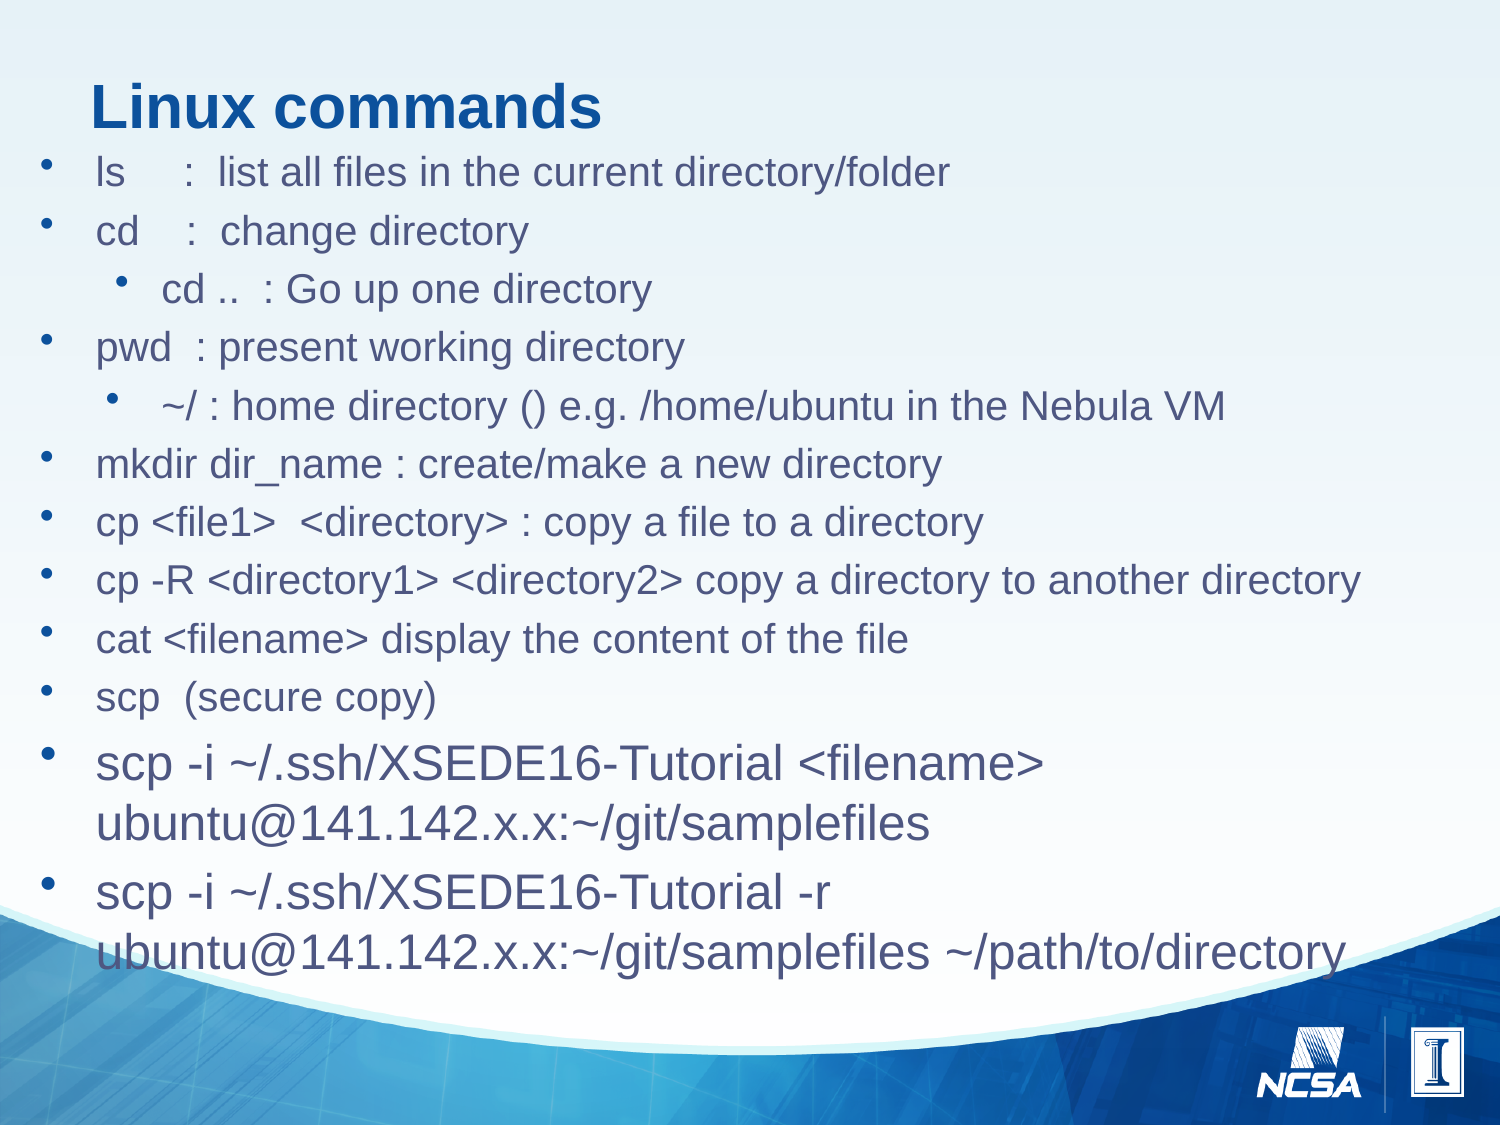

# Linux commands
ls     :  list all files in the current directory/folder
cd    :  change directory
cd ..  : Go up one directory
pwd  : present working directory
~/ : home directory () e.g. /home/ubuntu in the Nebula VM
mkdir dir_name : create/make a new directory
cp <file1>  <directory> : copy a file to a directory
cp -R <directory1> <directory2> copy a directory to another directory
cat <filename> display the content of the file
scp  (secure copy)
scp -i ~/.ssh/XSEDE16-Tutorial <filename> ubuntu@141.142.x.x:~/git/samplefiles
scp -i ~/.ssh/XSEDE16-Tutorial -r ubuntu@141.142.x.x:~/git/samplefiles ~/path/to/directory